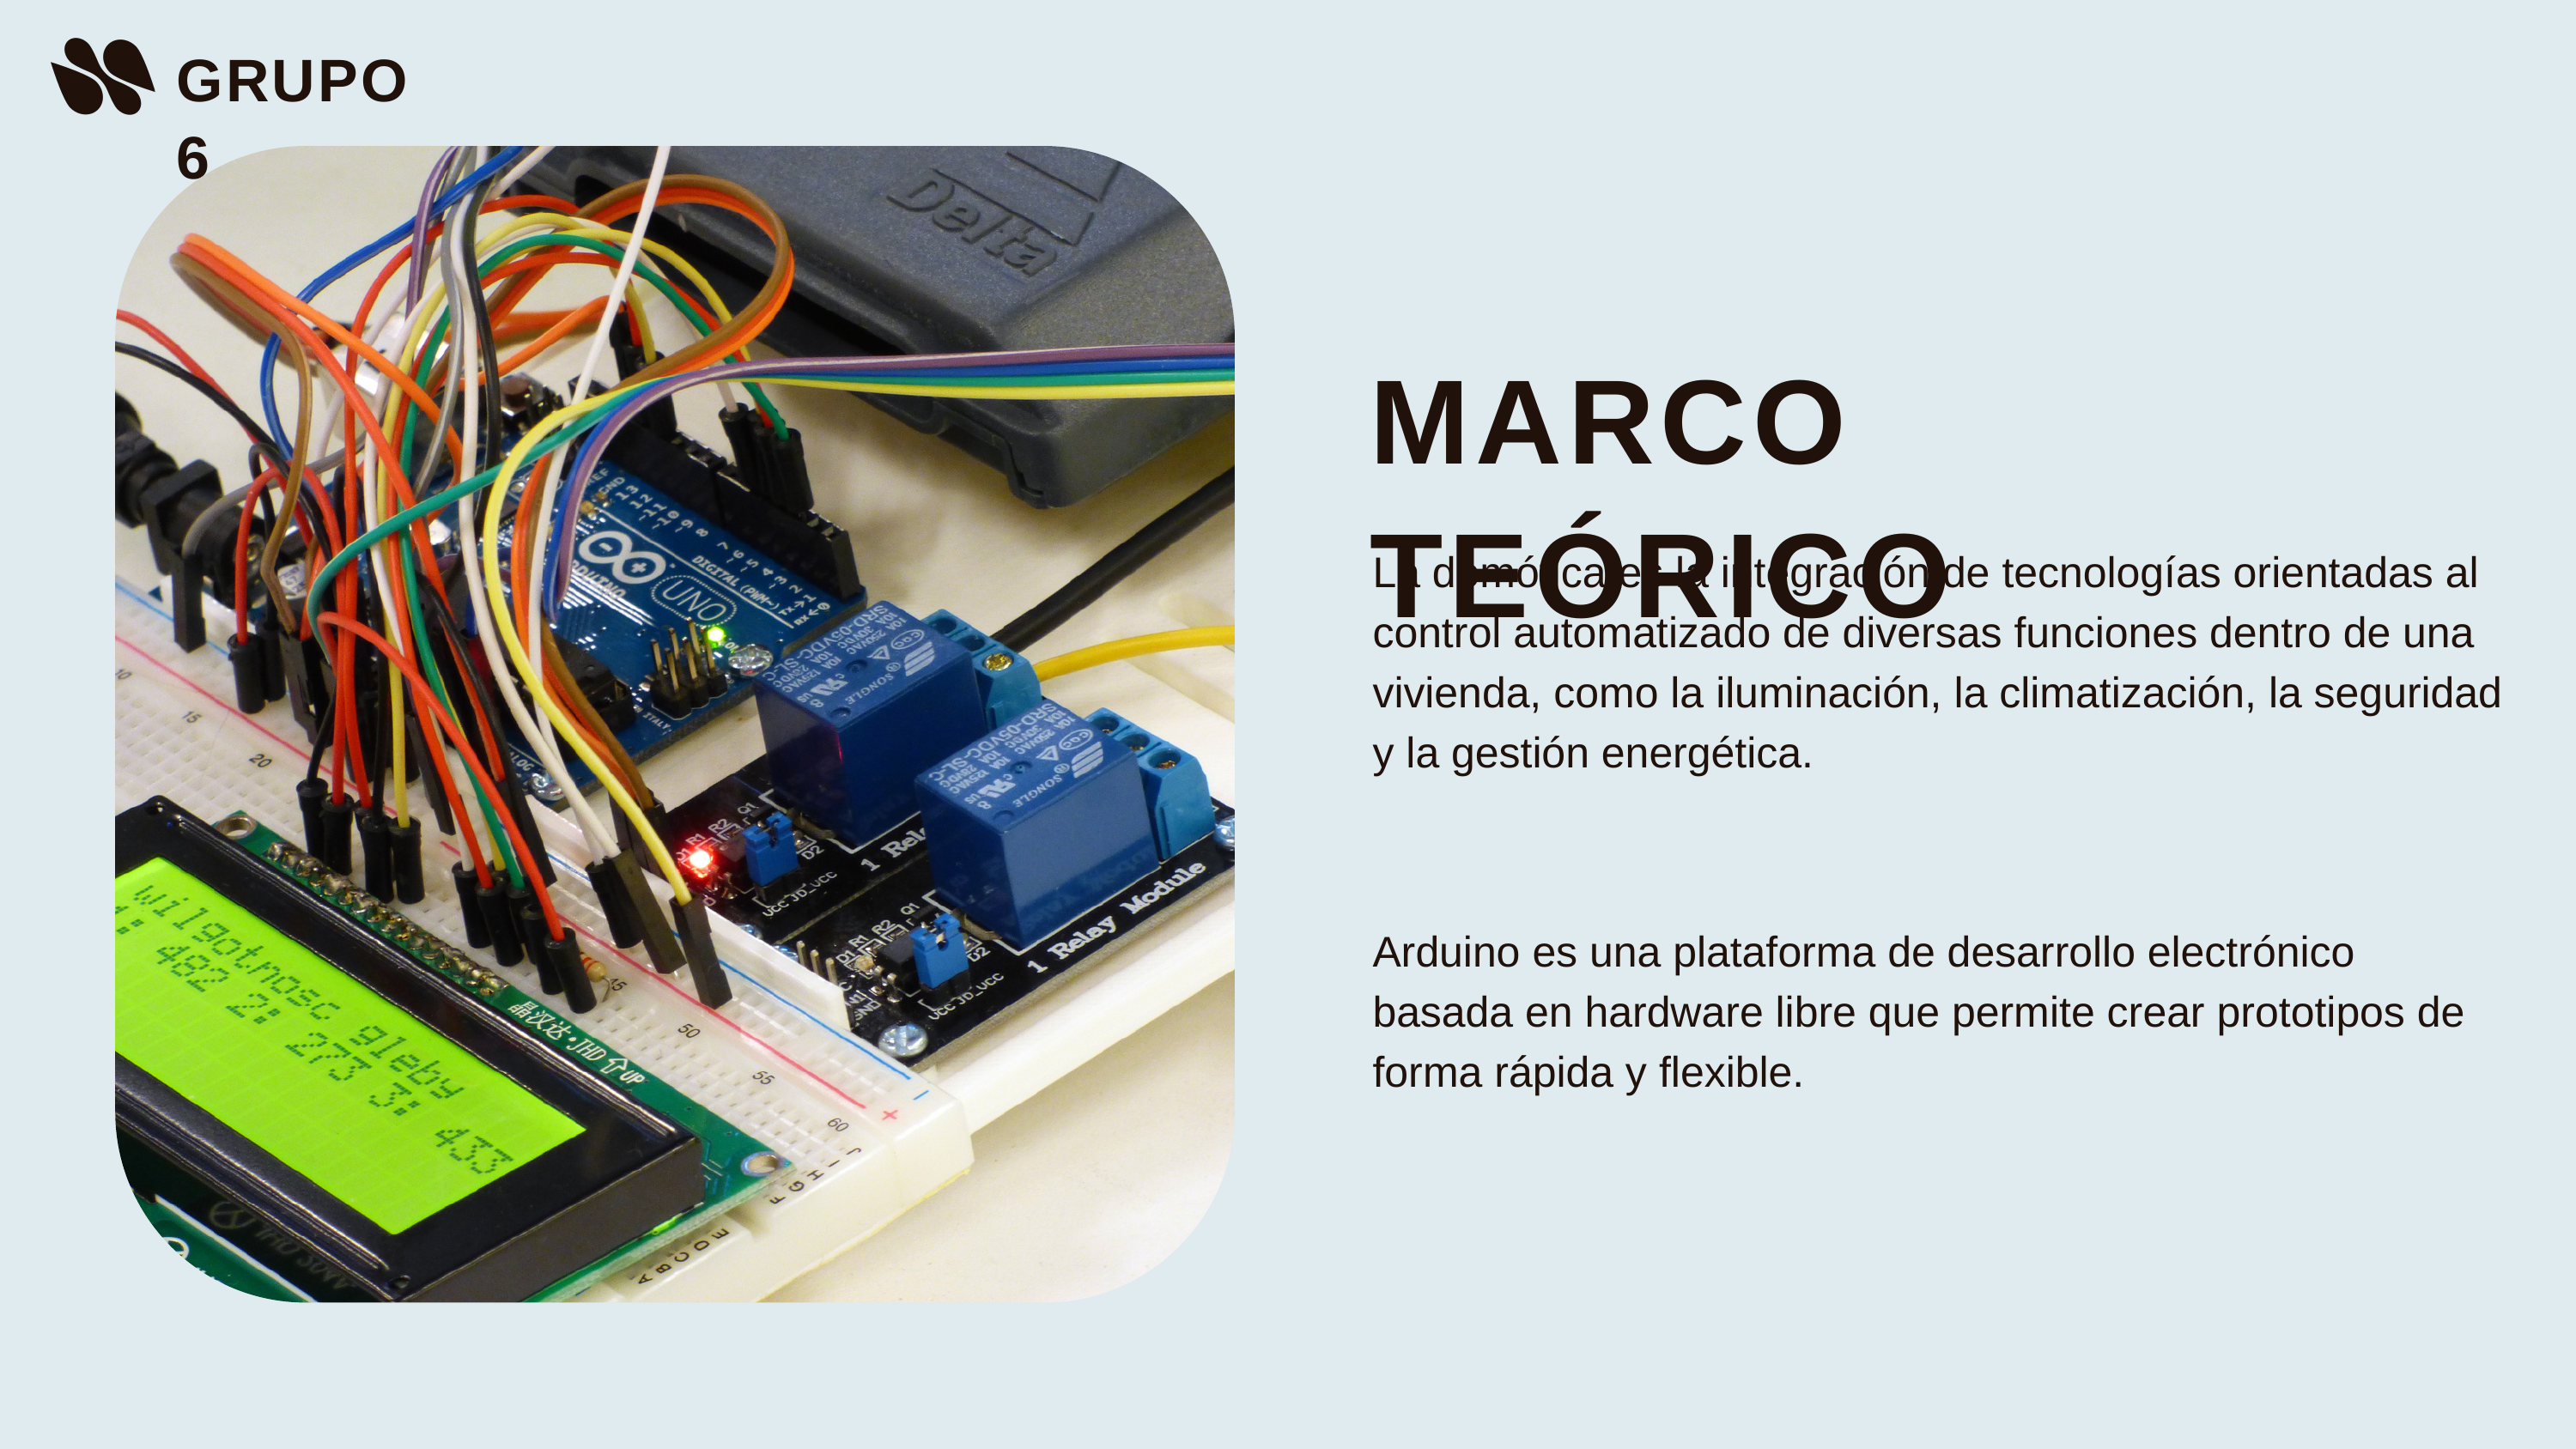

GRUPO 6

MARCO TEÓRICO
La domótica es la integración de tecnologías orientadas al control automatizado de diversas funciones dentro de una vivienda, como la iluminación, la climatización, la seguridad y la gestión energética.
Arduino es una plataforma de desarrollo electrónico basada en hardware libre que permite crear prototipos de forma rápida y flexible.